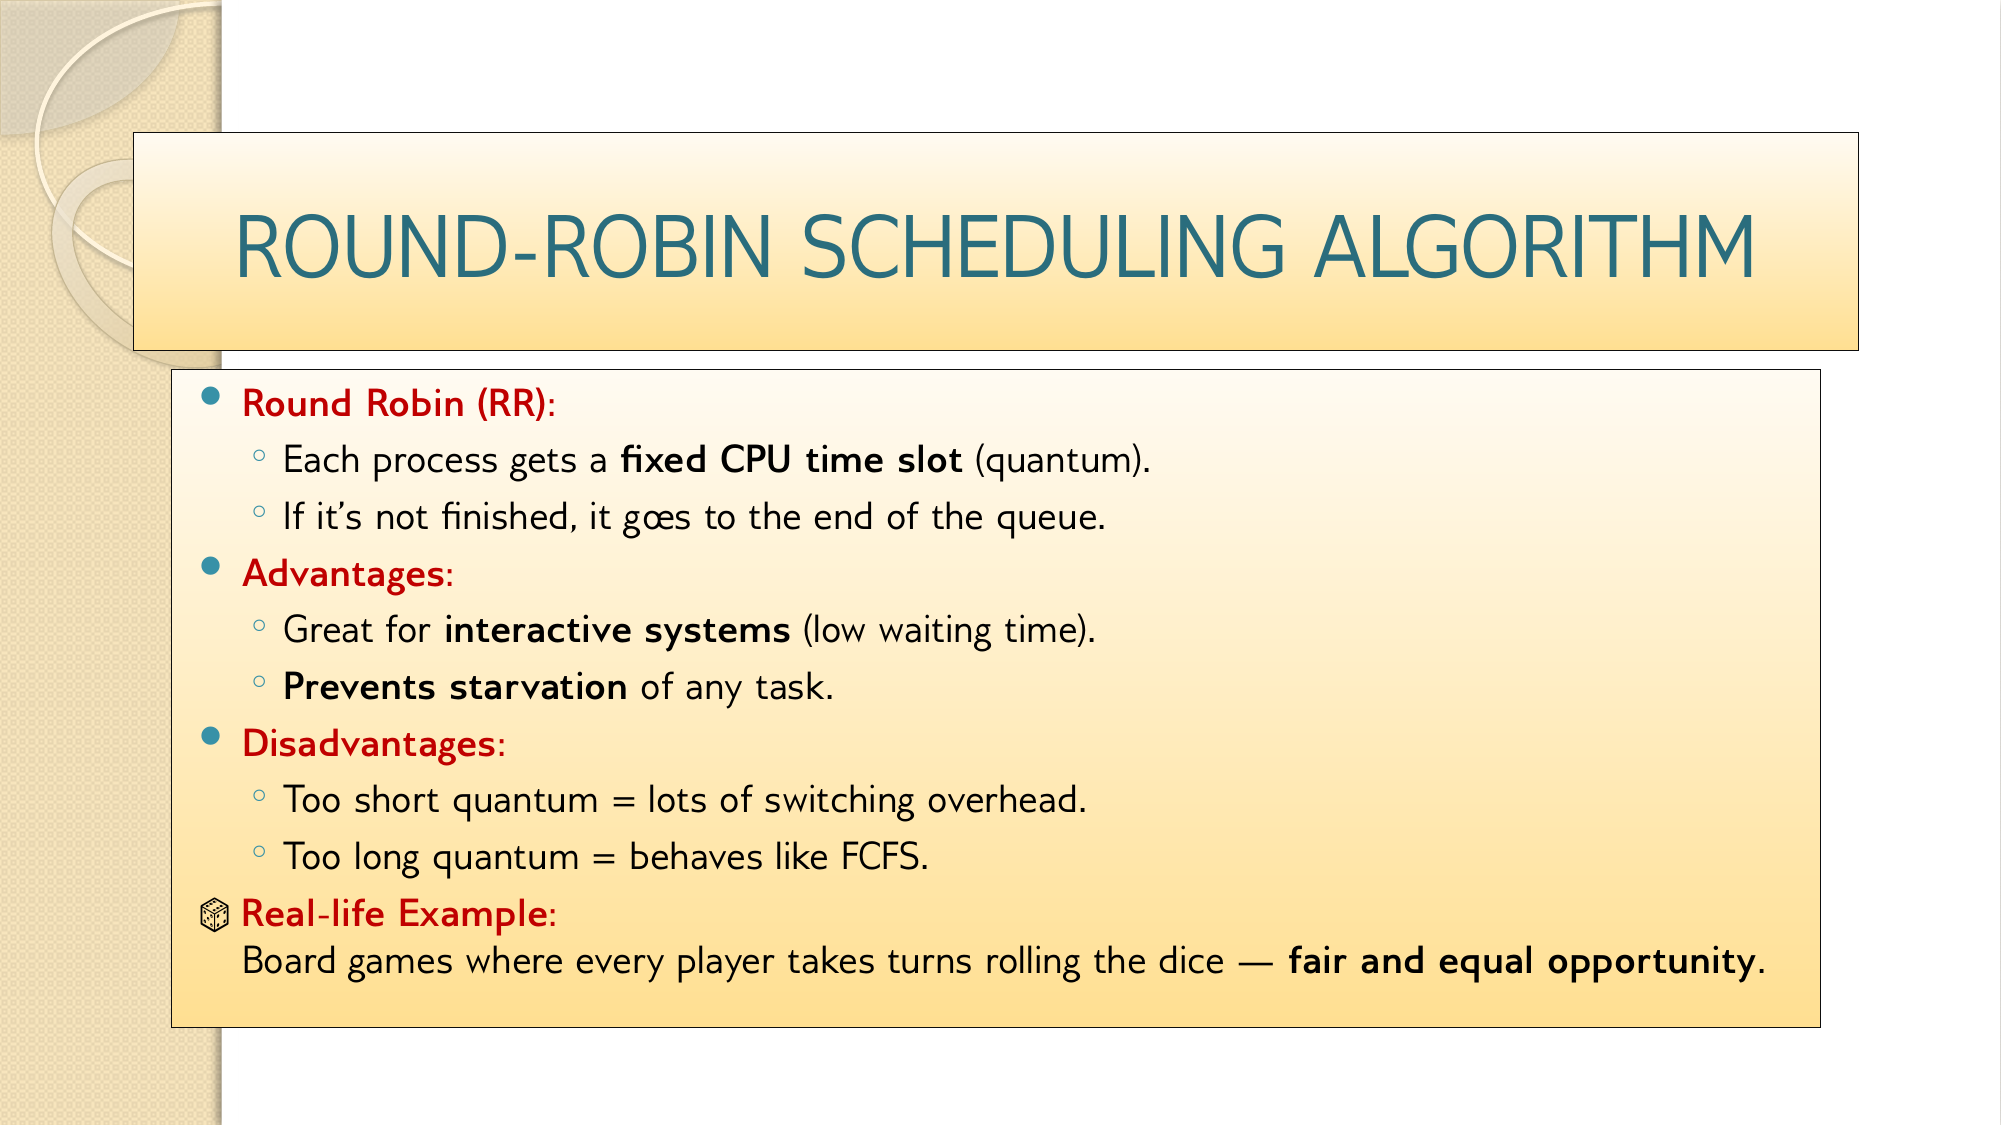

# ROUND-ROBIN SCHEDULING ALGORITHM
Round Robin (RR):
Each process gets a fixed CPU time slot (quantum).
If it’s not finished, it goes to the end of the queue.
Advantages:
Great for interactive systems (low waiting time).
Prevents starvation of any task.
Disadvantages:
Too short quantum = lots of switching overhead.
Too long quantum = behaves like FCFS.
🎲 Real-life Example:
Board games where every player takes turns rolling the dice — fair and equal opportunity.